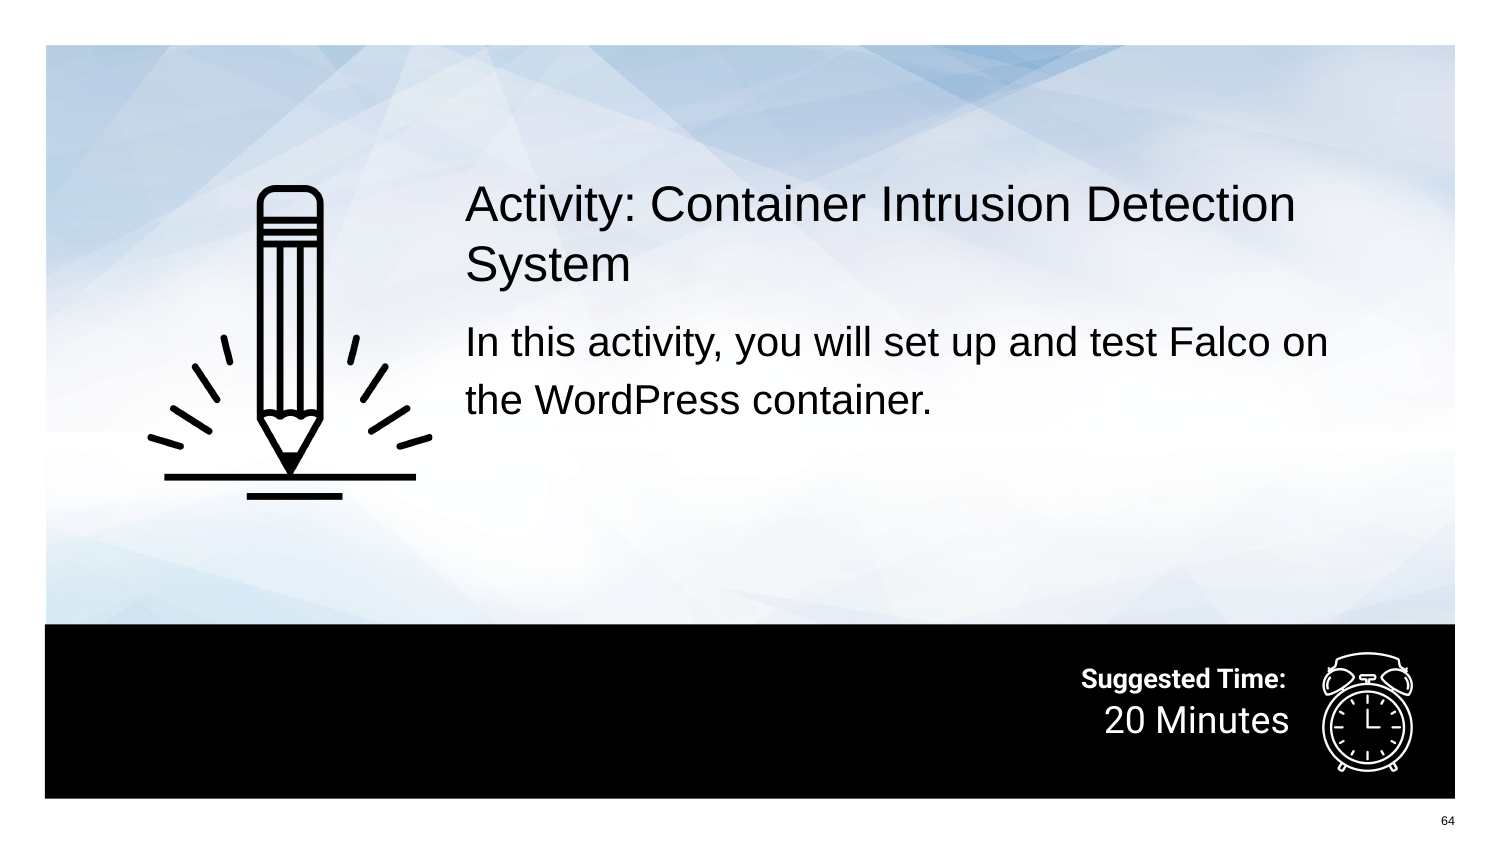

Activity: Container Intrusion Detection System
In this activity, you will set up and test Falco on
the WordPress container.
# 20 Minutes
64